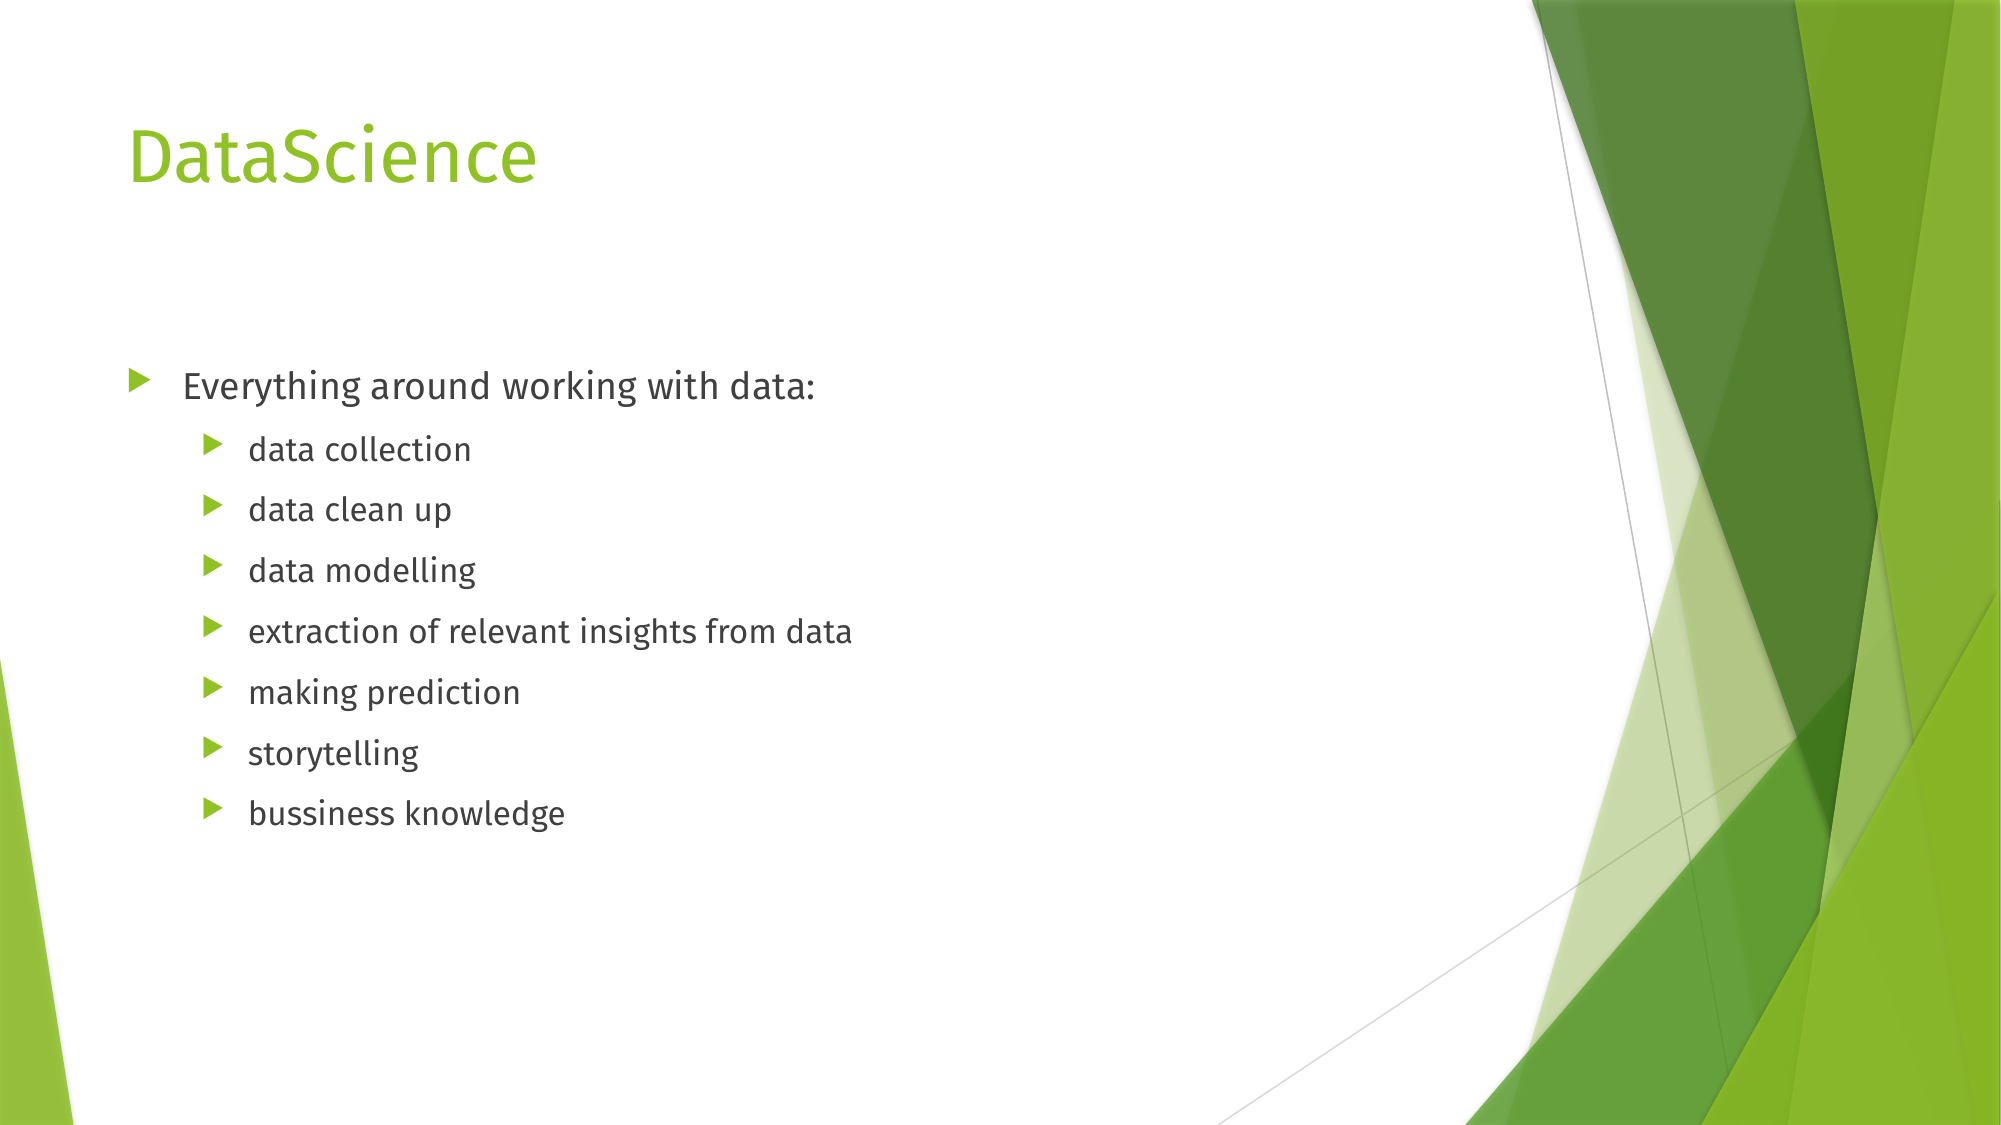

# DataScience
Everything around working with data:
data collection
data clean up
data modelling
extraction of relevant insights from data
making prediction
storytelling
bussiness knowledge